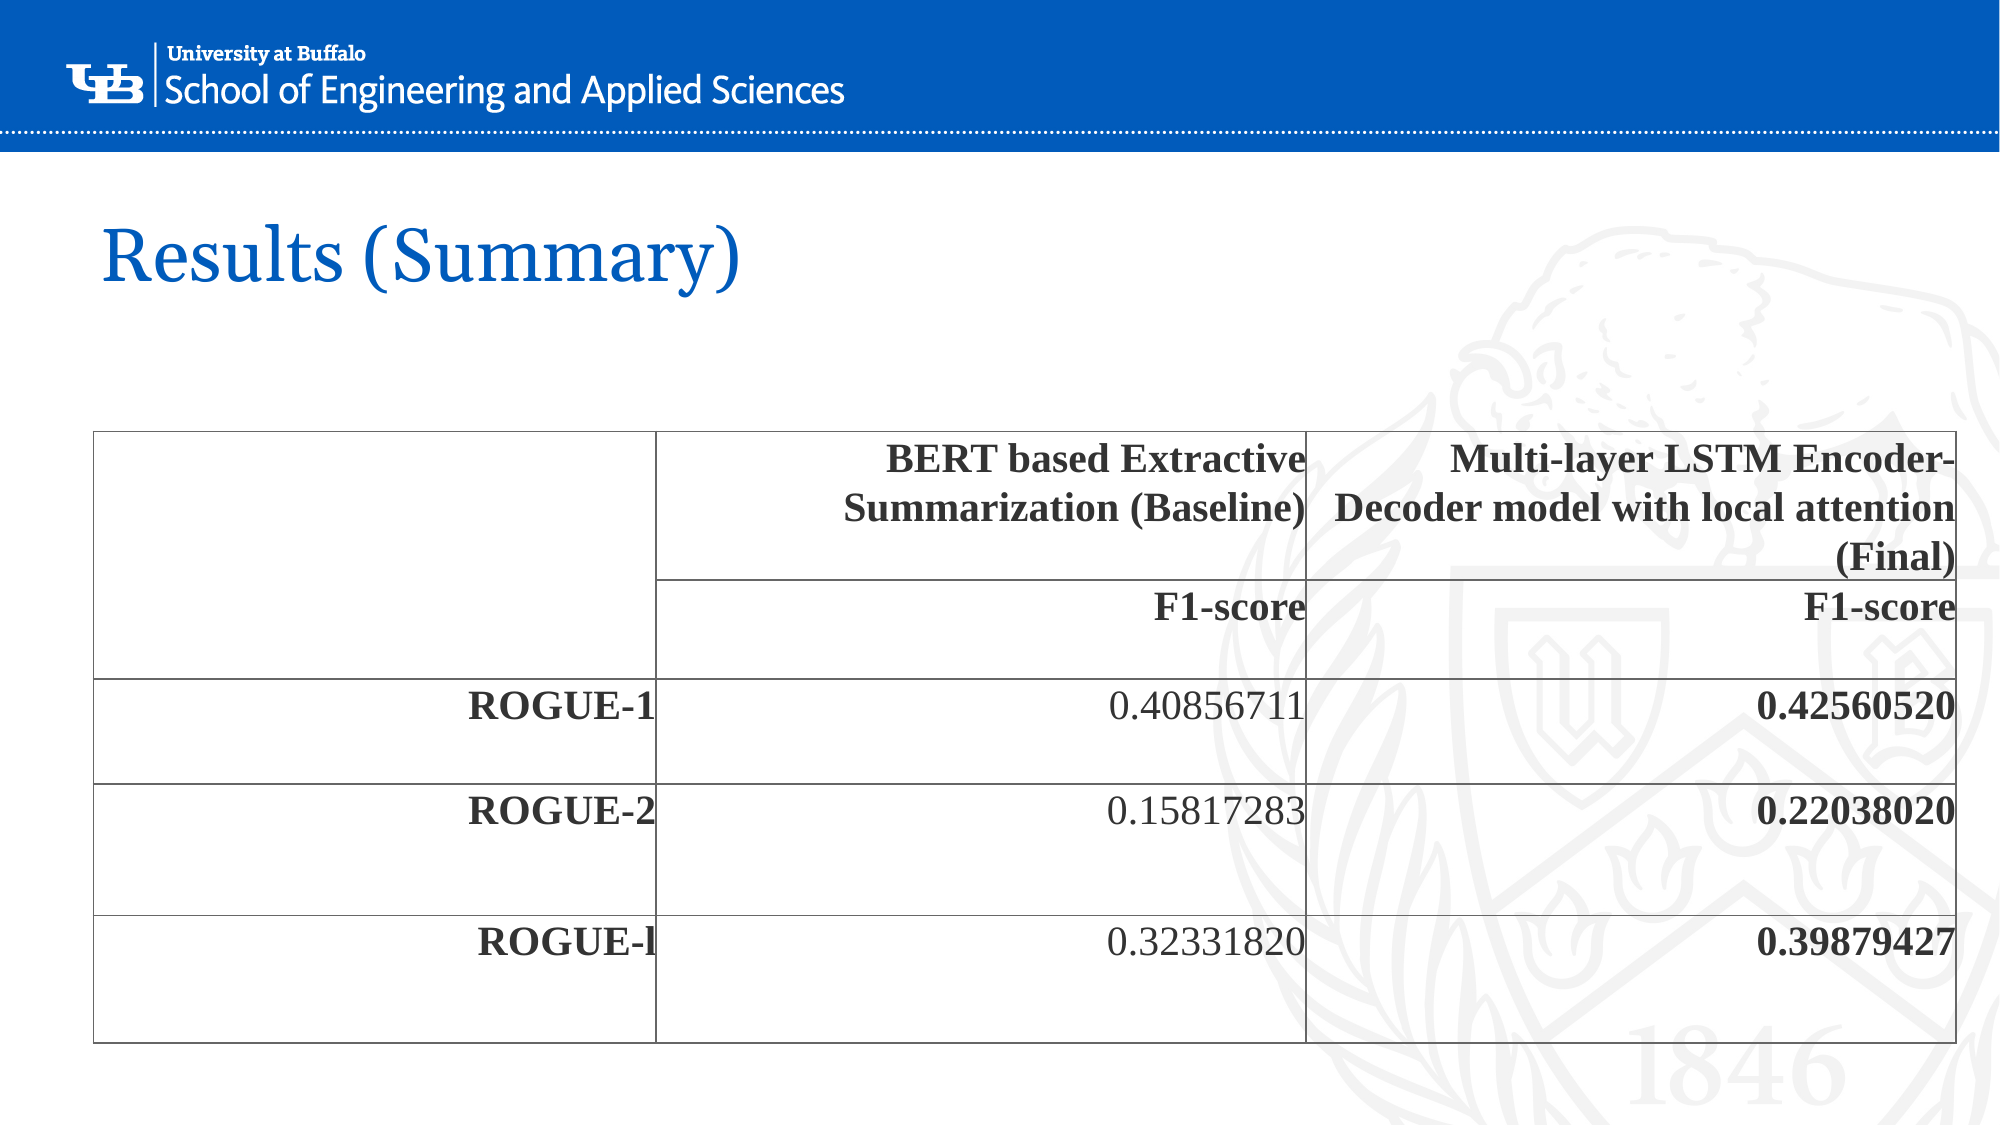

# Results (Summary)
|  | BERT based Extractive Summarization (Baseline) | Multi-layer LSTM Encoder-Decoder model with local attention (Final) |
| --- | --- | --- |
|  | F1-score | F1-score |
| ROGUE-1 | 0.40856711 | 0.42560520 |
| ROGUE-2 | 0.15817283 | 0.22038020 |
| ROGUE-l | 0.32331820 | 0.39879427 |